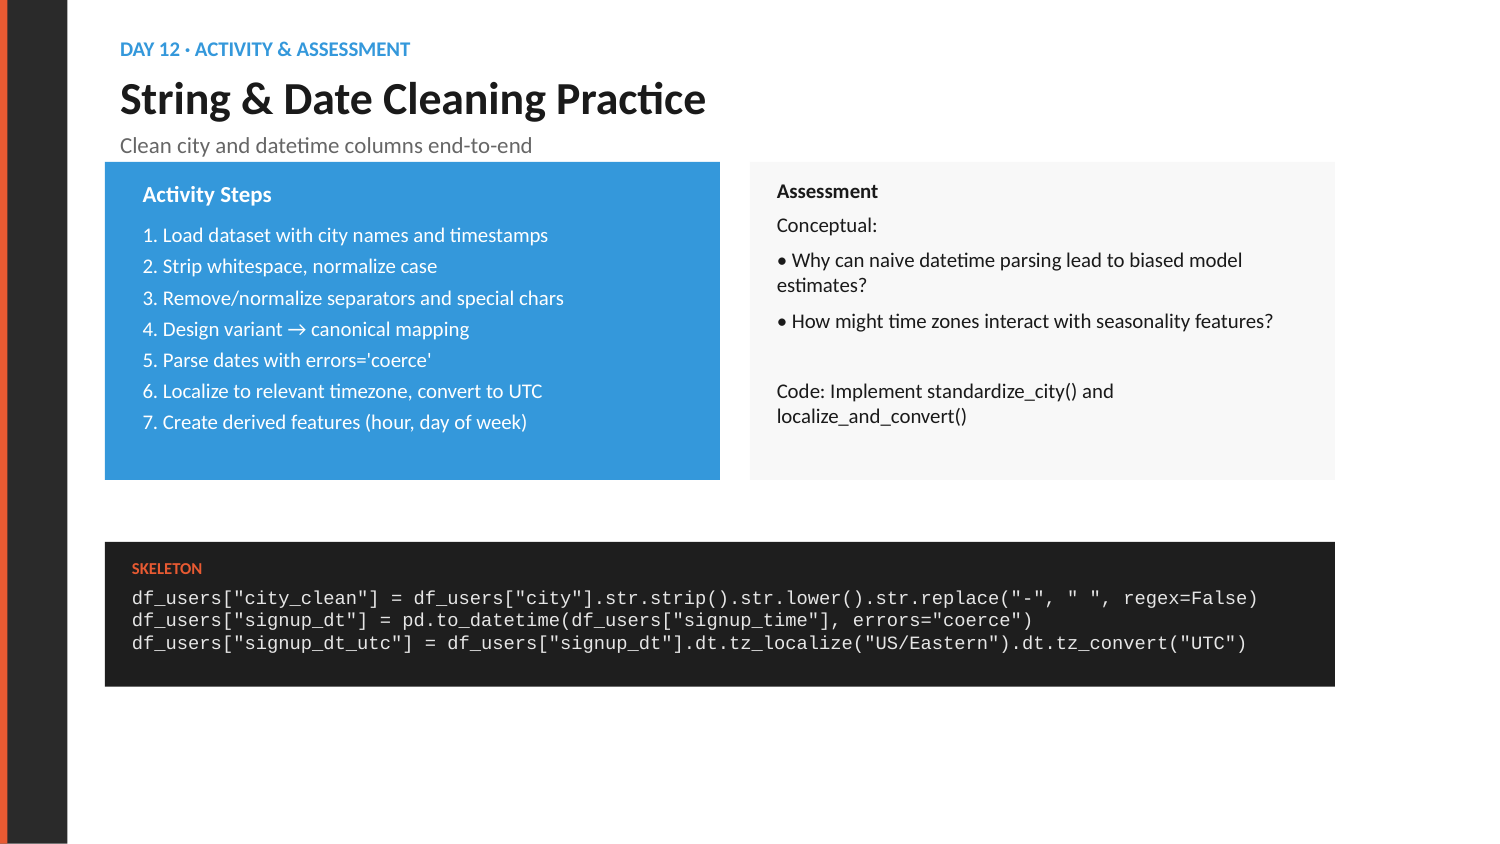

DAY 12 · ACTIVITY & ASSESSMENT
String & Date Cleaning Practice
Clean city and datetime columns end-to-end

Assessment
Activity Steps
Conceptual:
• Why can naive datetime parsing lead to biased model estimates?
• How might time zones interact with seasonality features?

Code: Implement standardize_city() and localize_and_convert()
1. Load dataset with city names and timestamps
2. Strip whitespace, normalize case
3. Remove/normalize separators and special chars
4. Design variant → canonical mapping
5. Parse dates with errors='coerce'
6. Localize to relevant timezone, convert to UTC
7. Create derived features (hour, day of week)

SKELETON
df_users["city_clean"] = df_users["city"].str.strip().str.lower().str.replace("-", " ", regex=False)
df_users["signup_dt"] = pd.to_datetime(df_users["signup_time"], errors="coerce")
df_users["signup_dt_utc"] = df_users["signup_dt"].dt.tz_localize("US/Eastern").dt.tz_convert("UTC")